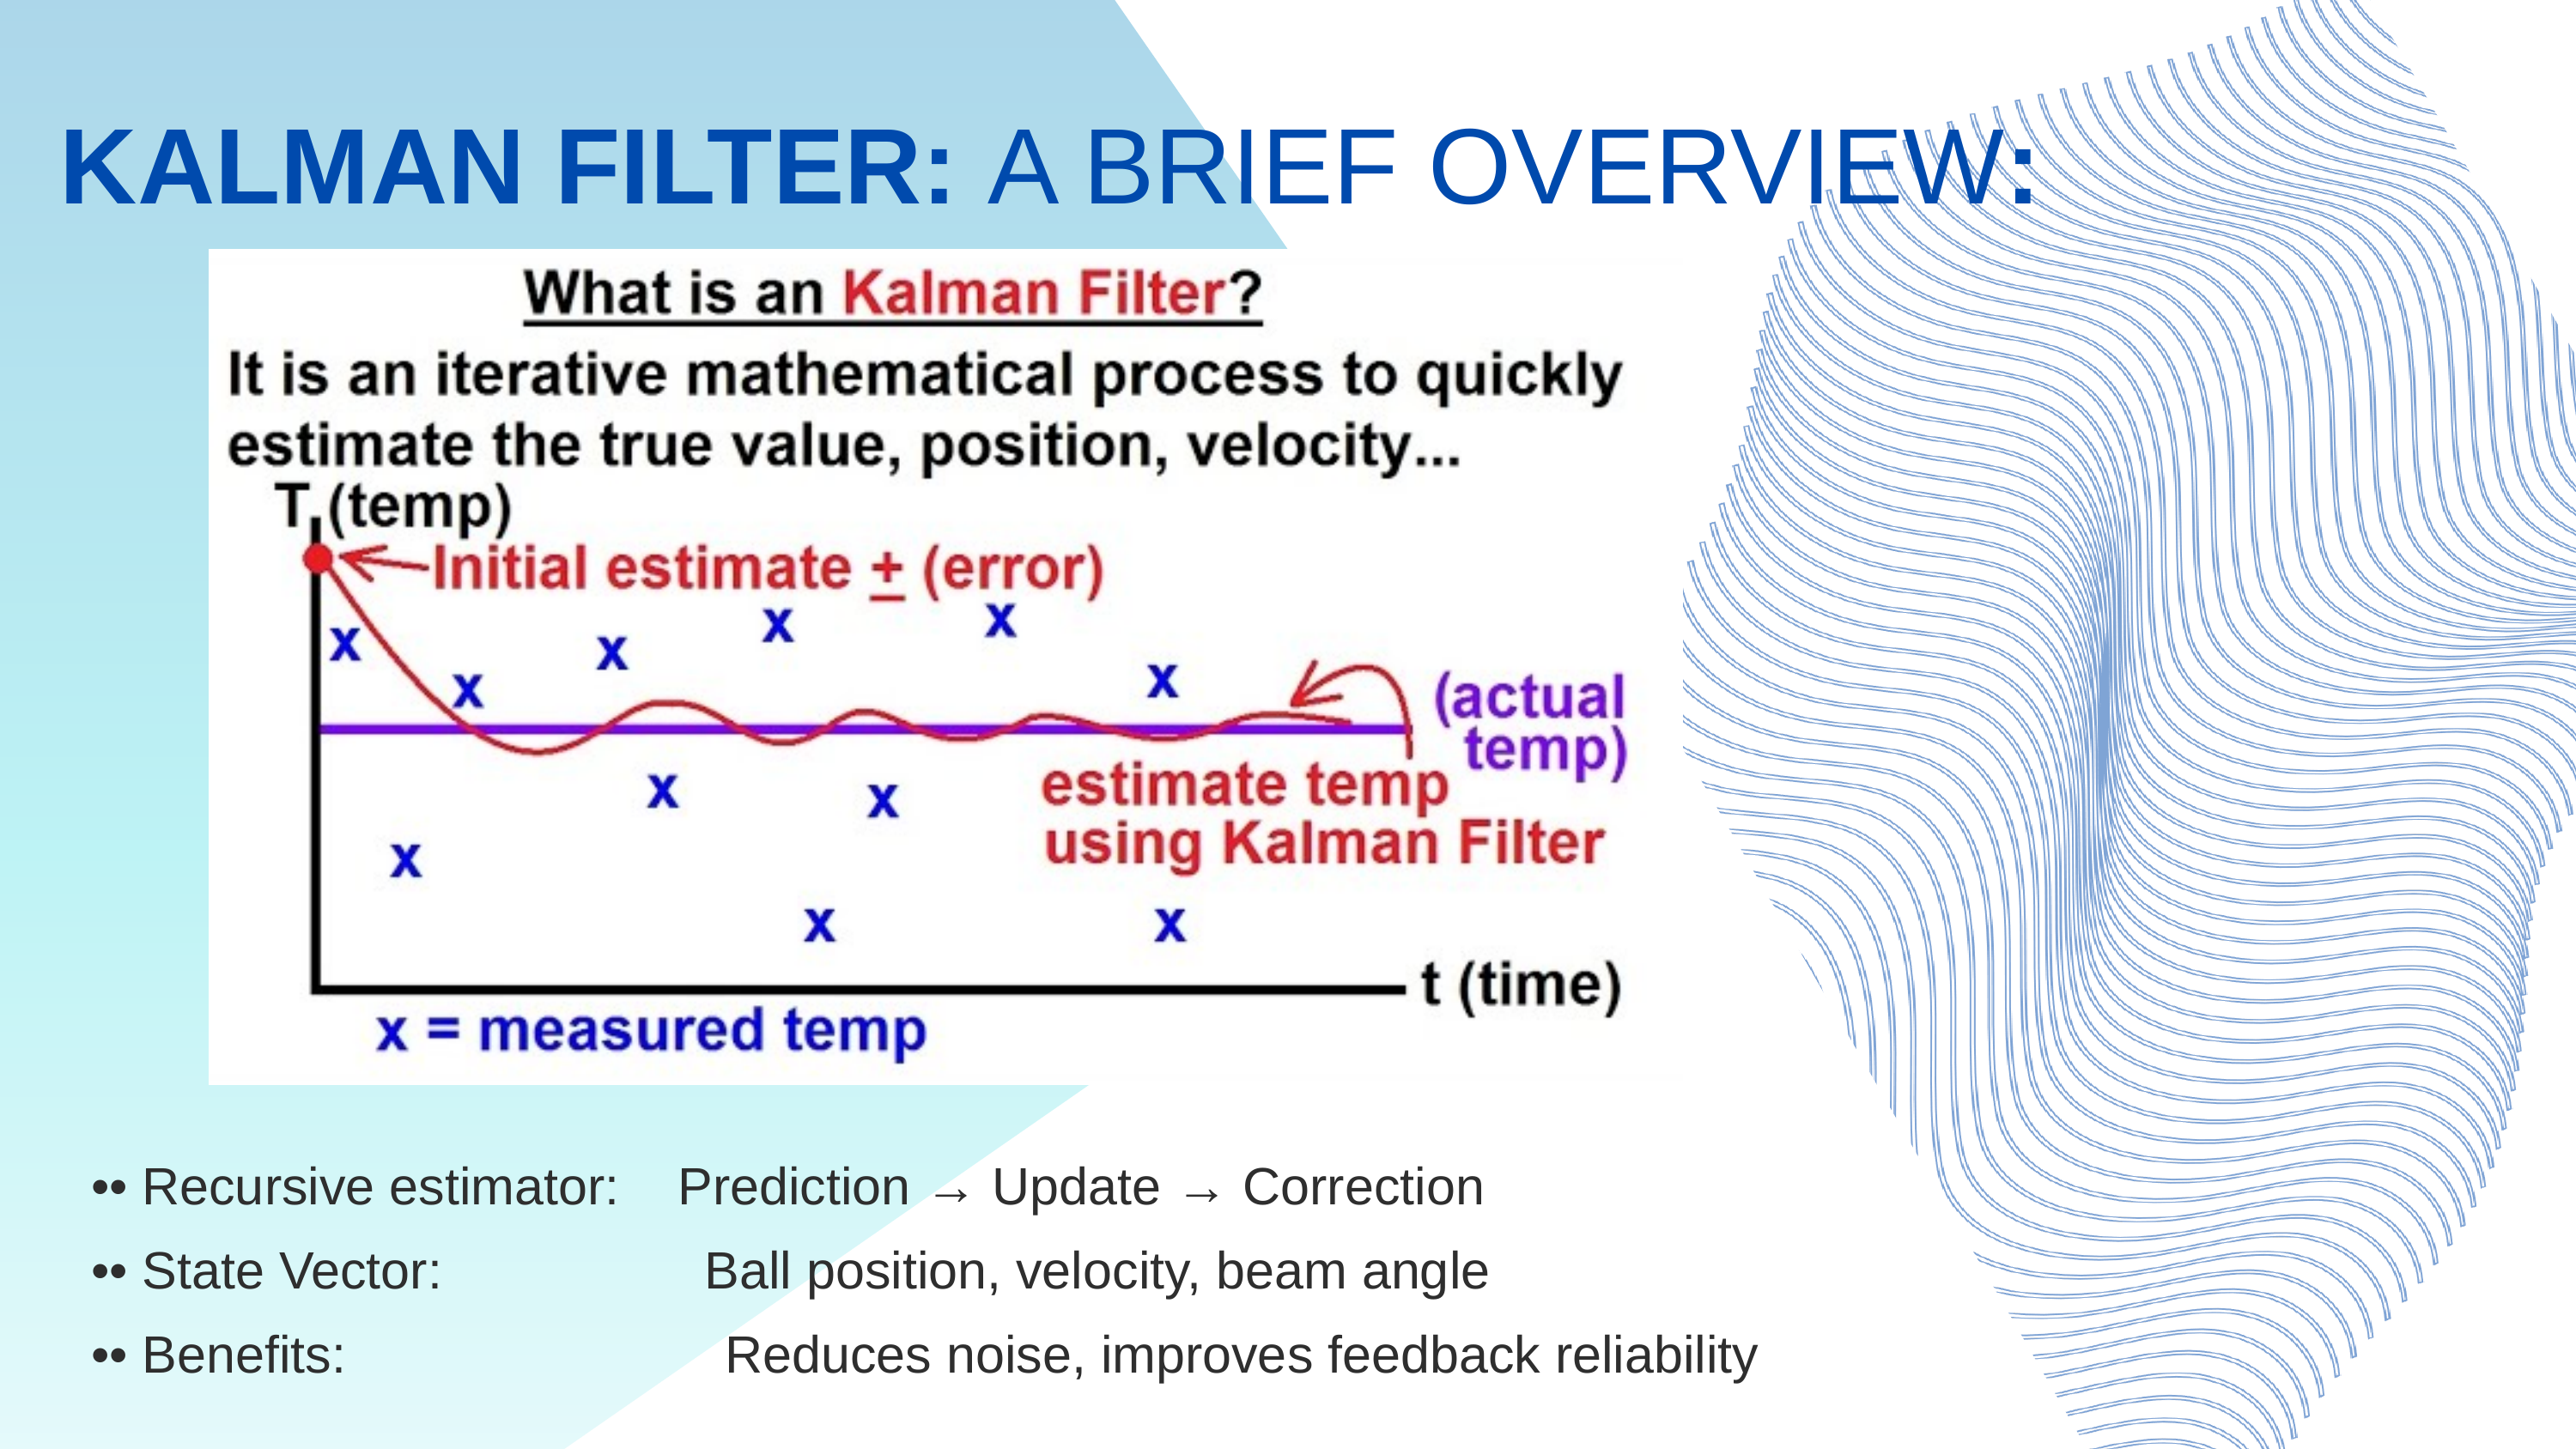

KALMAN FILTER: A BRIEF OVERVIEW:

•• Recursive estimator:    Prediction → Update → Correction
•• State Vector:                  Ball position, velocity, beam angle
•• Benefits:                          Reduces noise, improves feedback reliability